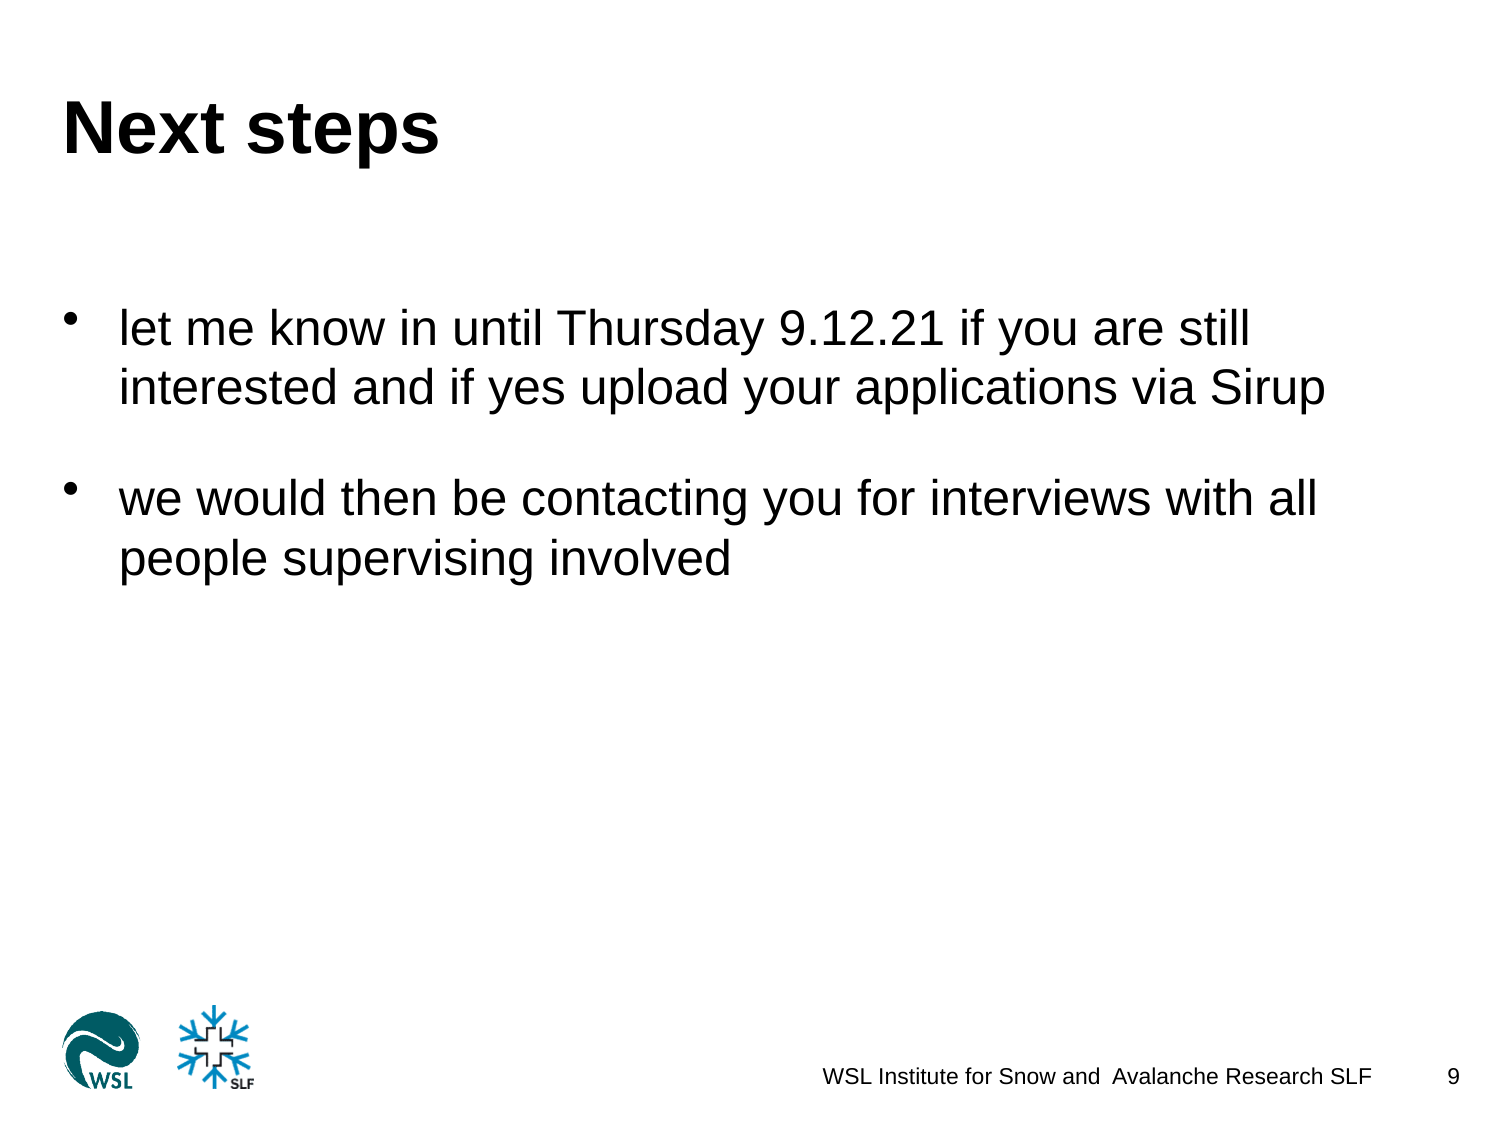

# Next steps
let me know in until Thursday 9.12.21 if you are still interested and if yes upload your applications via Sirup
we would then be contacting you for interviews with all people supervising involved
WSL Institute for Snow and  Avalanche Research SLF
9